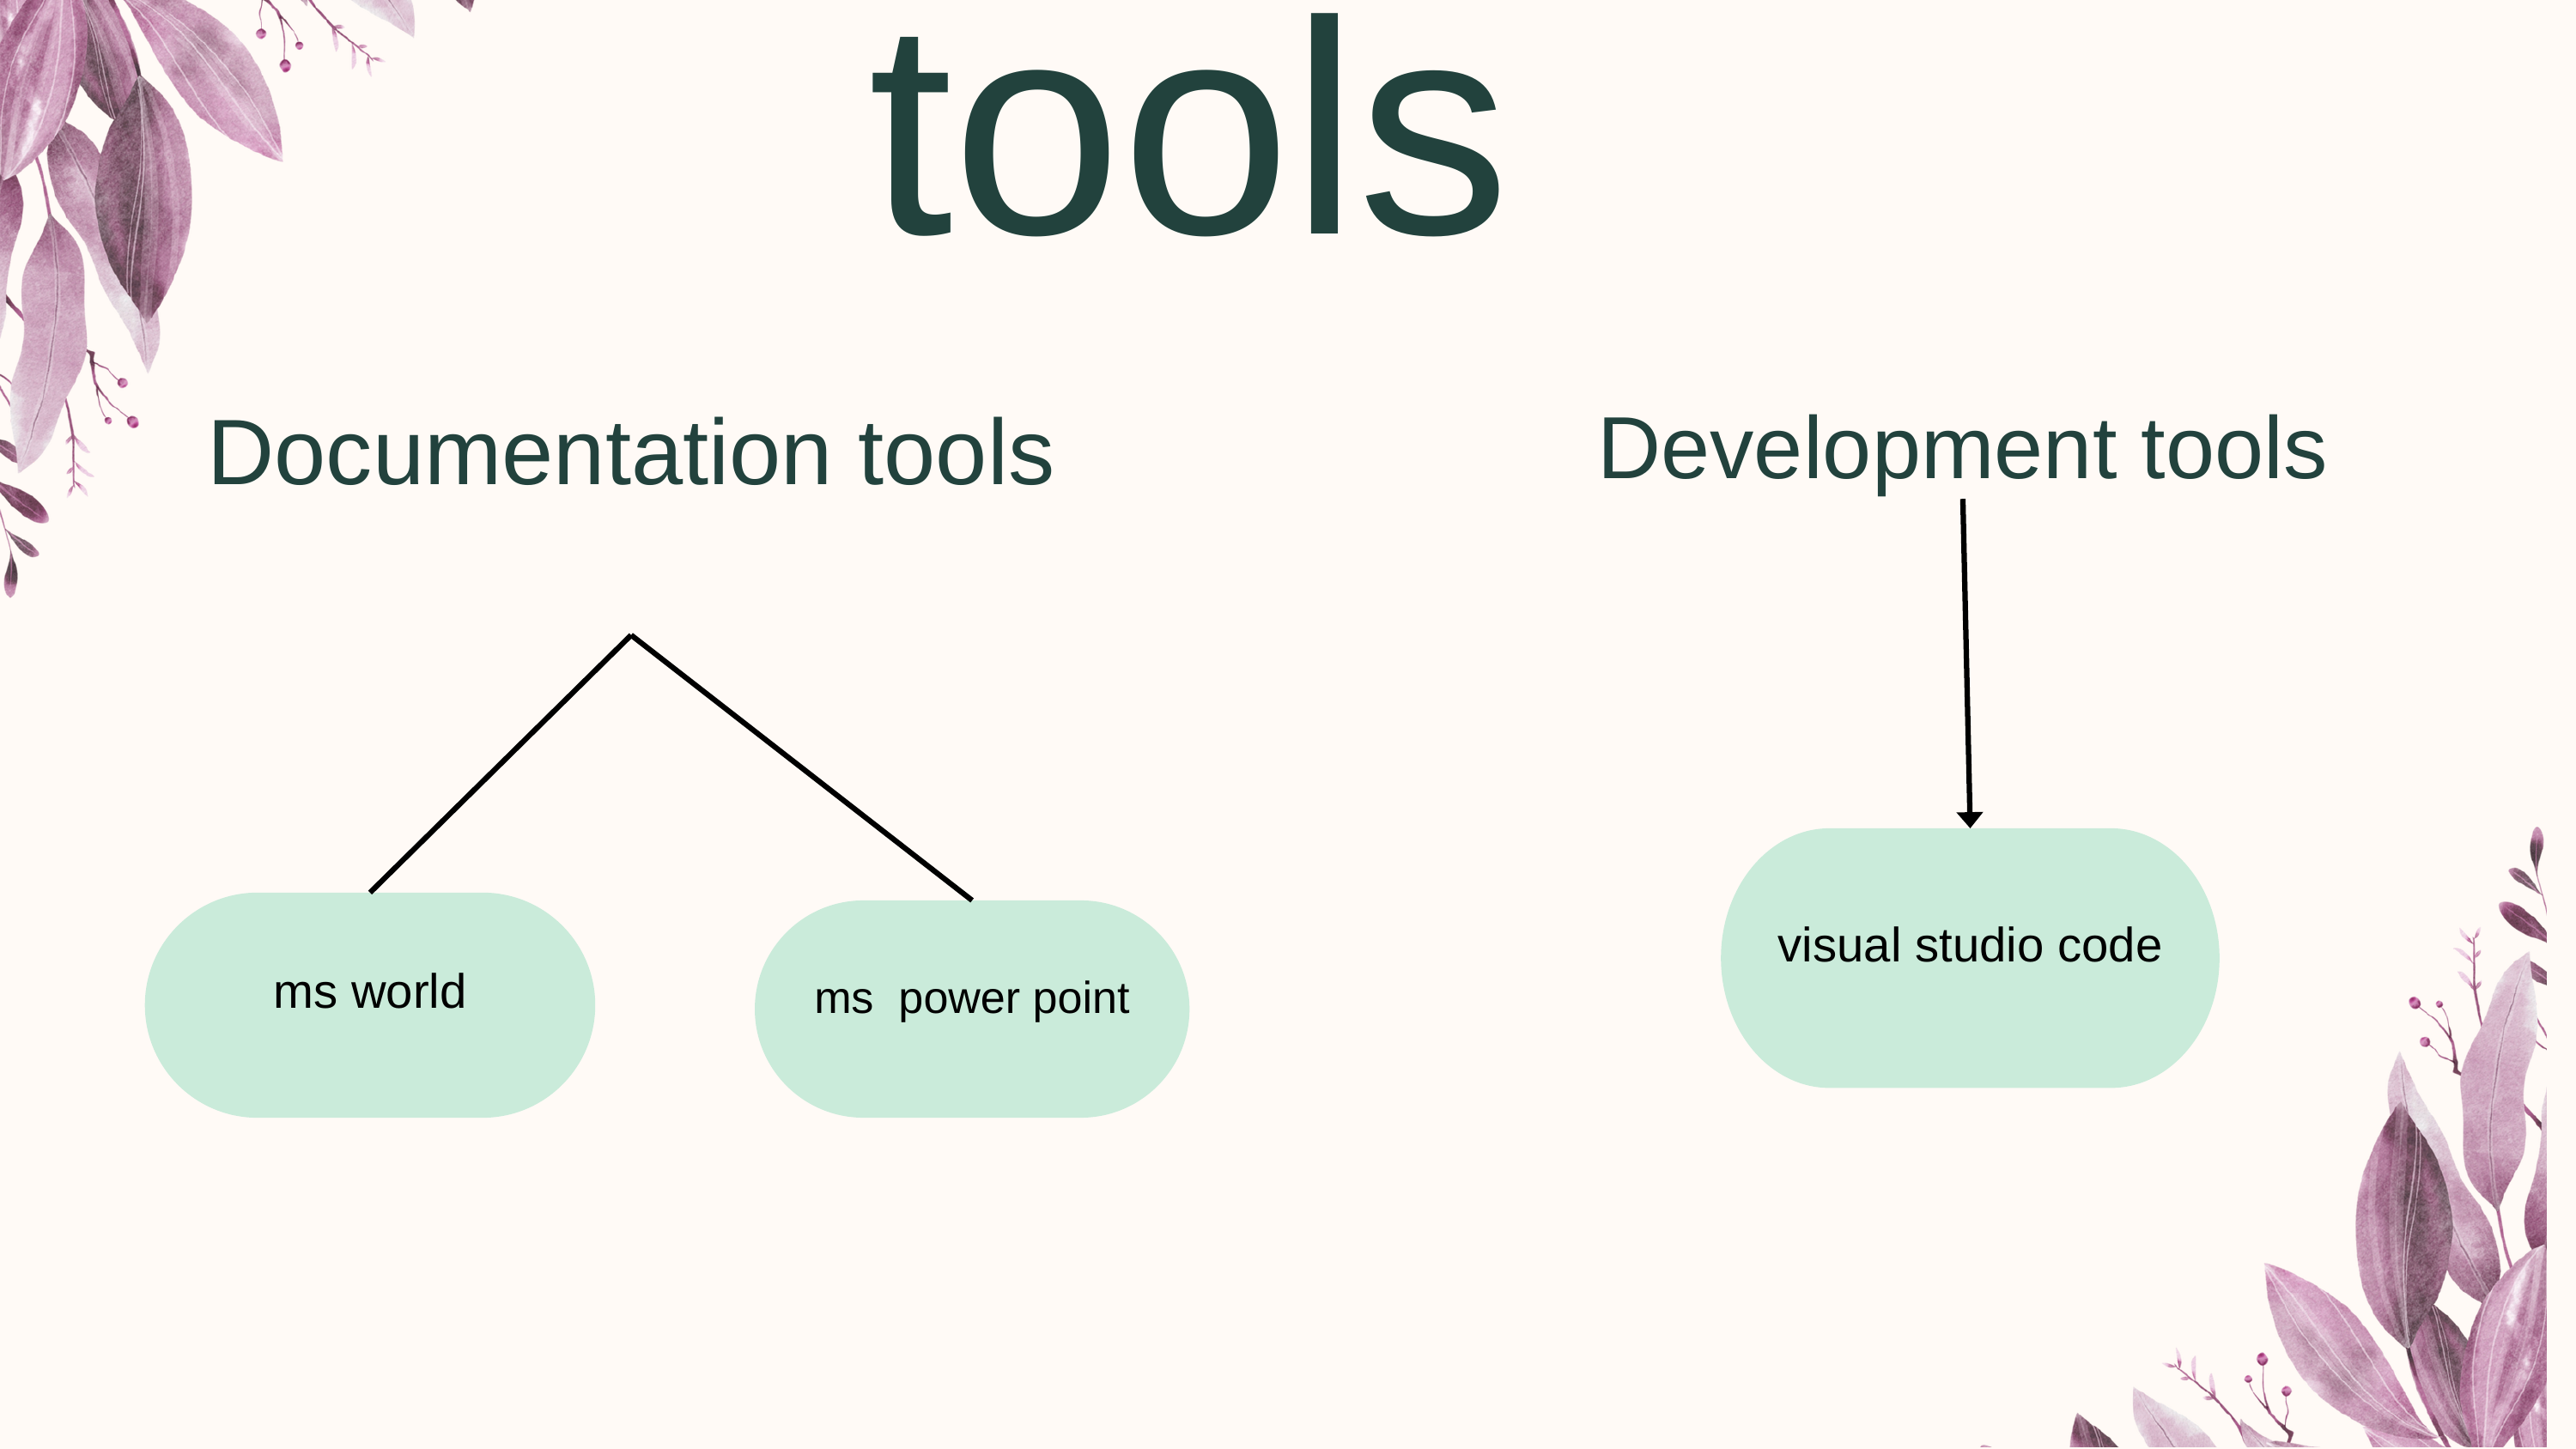

tools
Development tools
Documentation tools

visual studio code

ms world

ms  power point